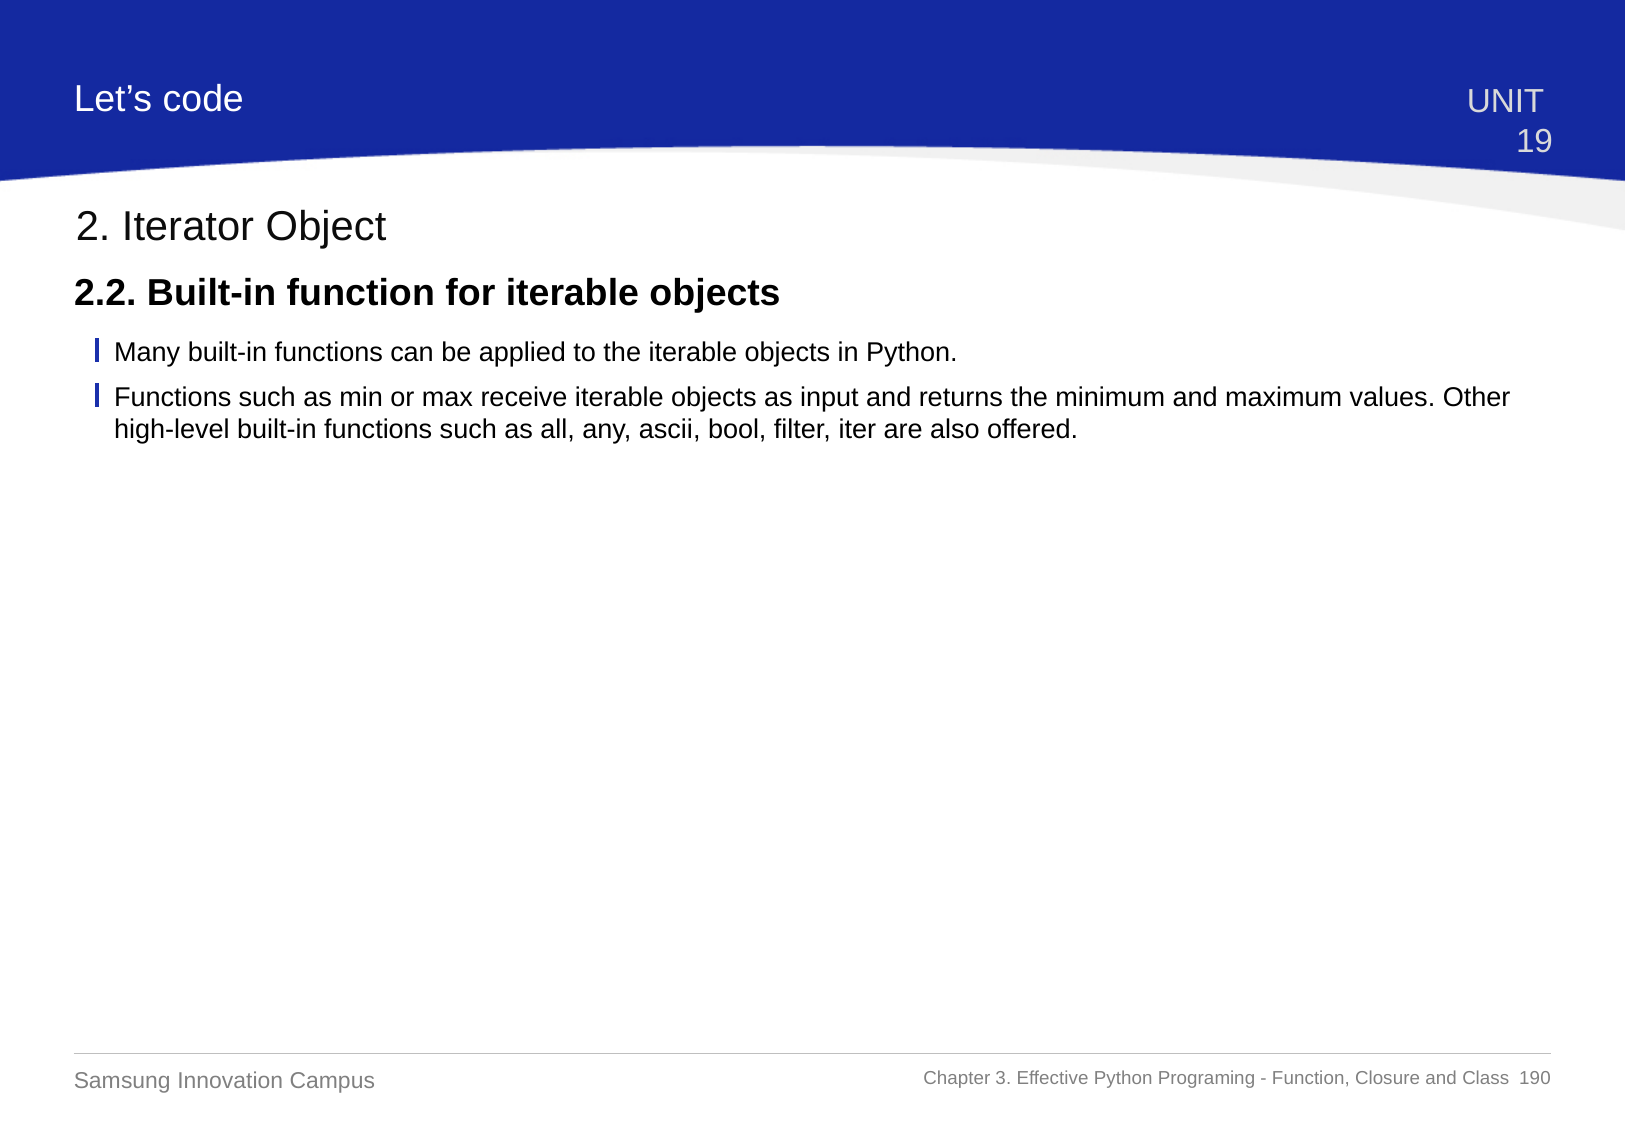

Let’s code
UNIT  19
2. Iterator Object
2.2. Built-in function for iterable objects
Many built-in functions can be applied to the iterable objects in Python.
Functions such as min or max receive iterable objects as input and returns the minimum and maximum values. Other high-level built-in functions such as all, any, ascii, bool, filter, iter are also offered.